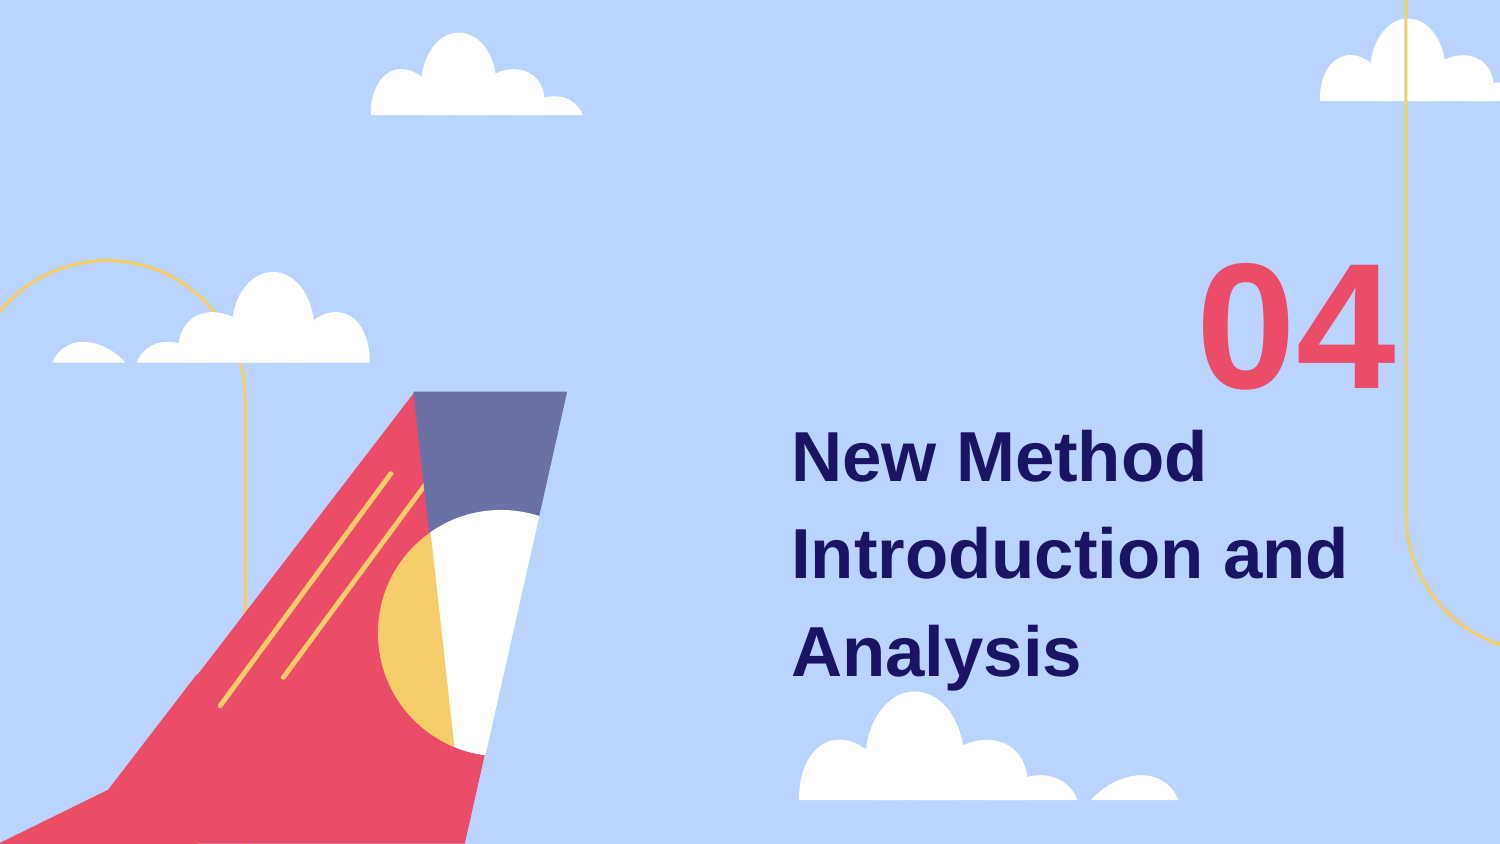

04

# New Method Introduction and Analysis